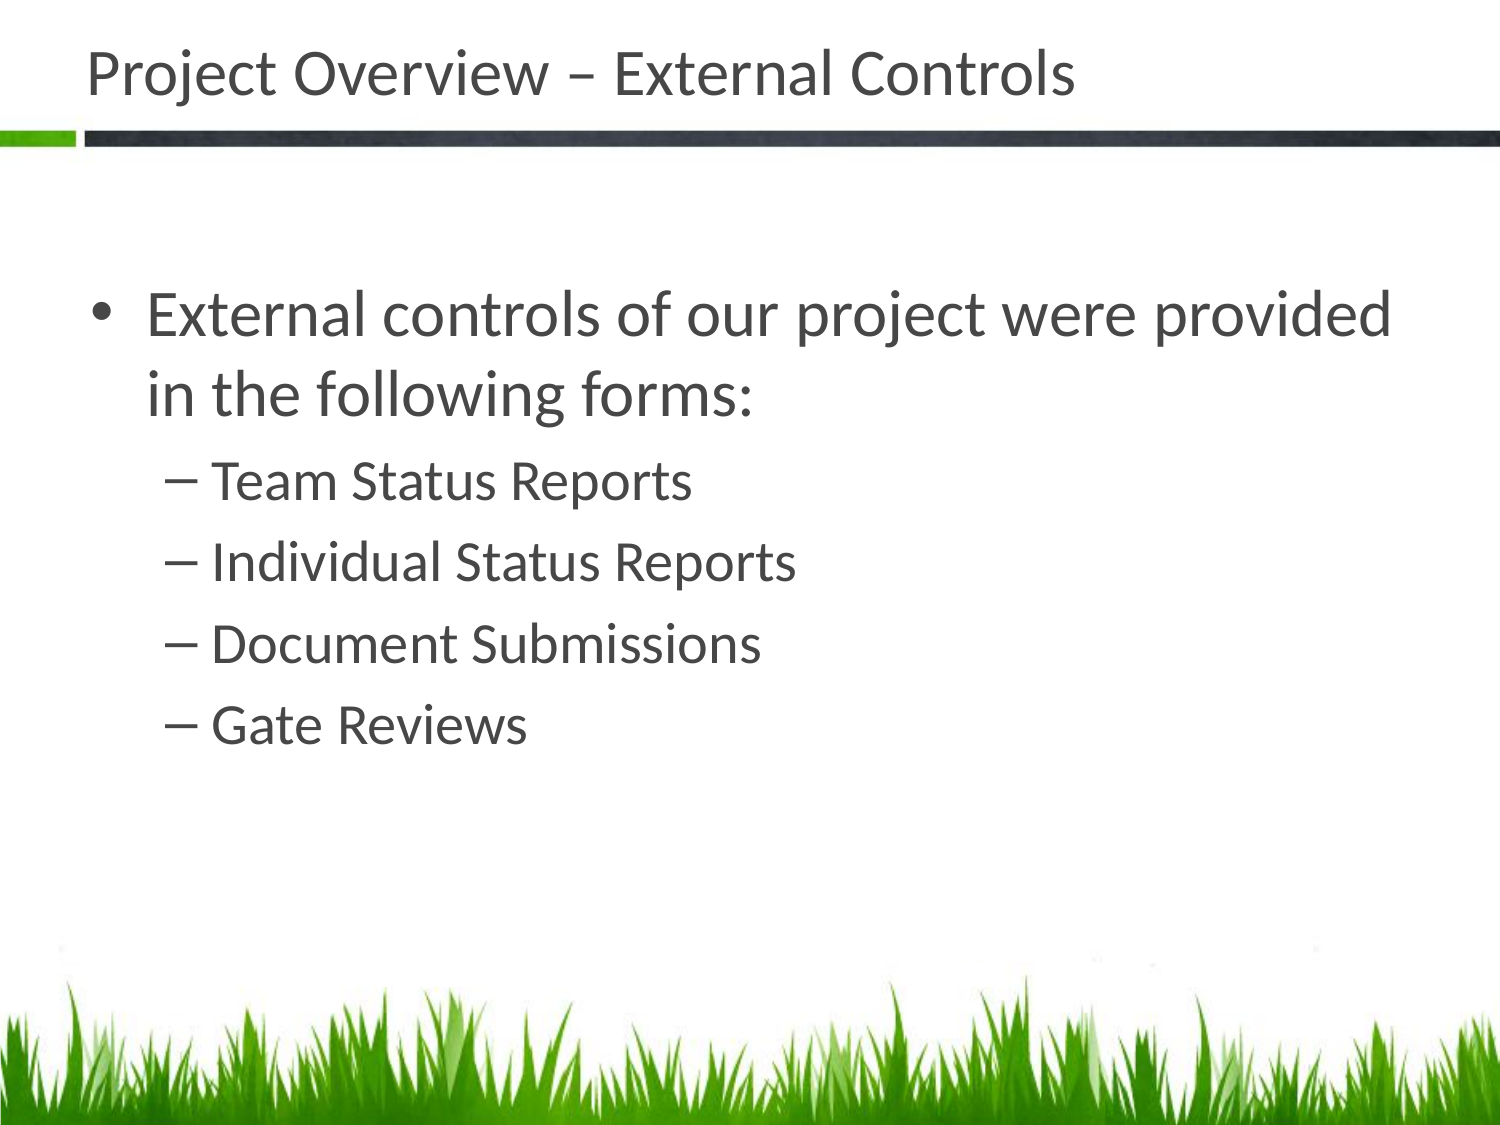

# Project Overview – External Controls
External controls of our project were provided in the following forms:
Team Status Reports
Individual Status Reports
Document Submissions
Gate Reviews